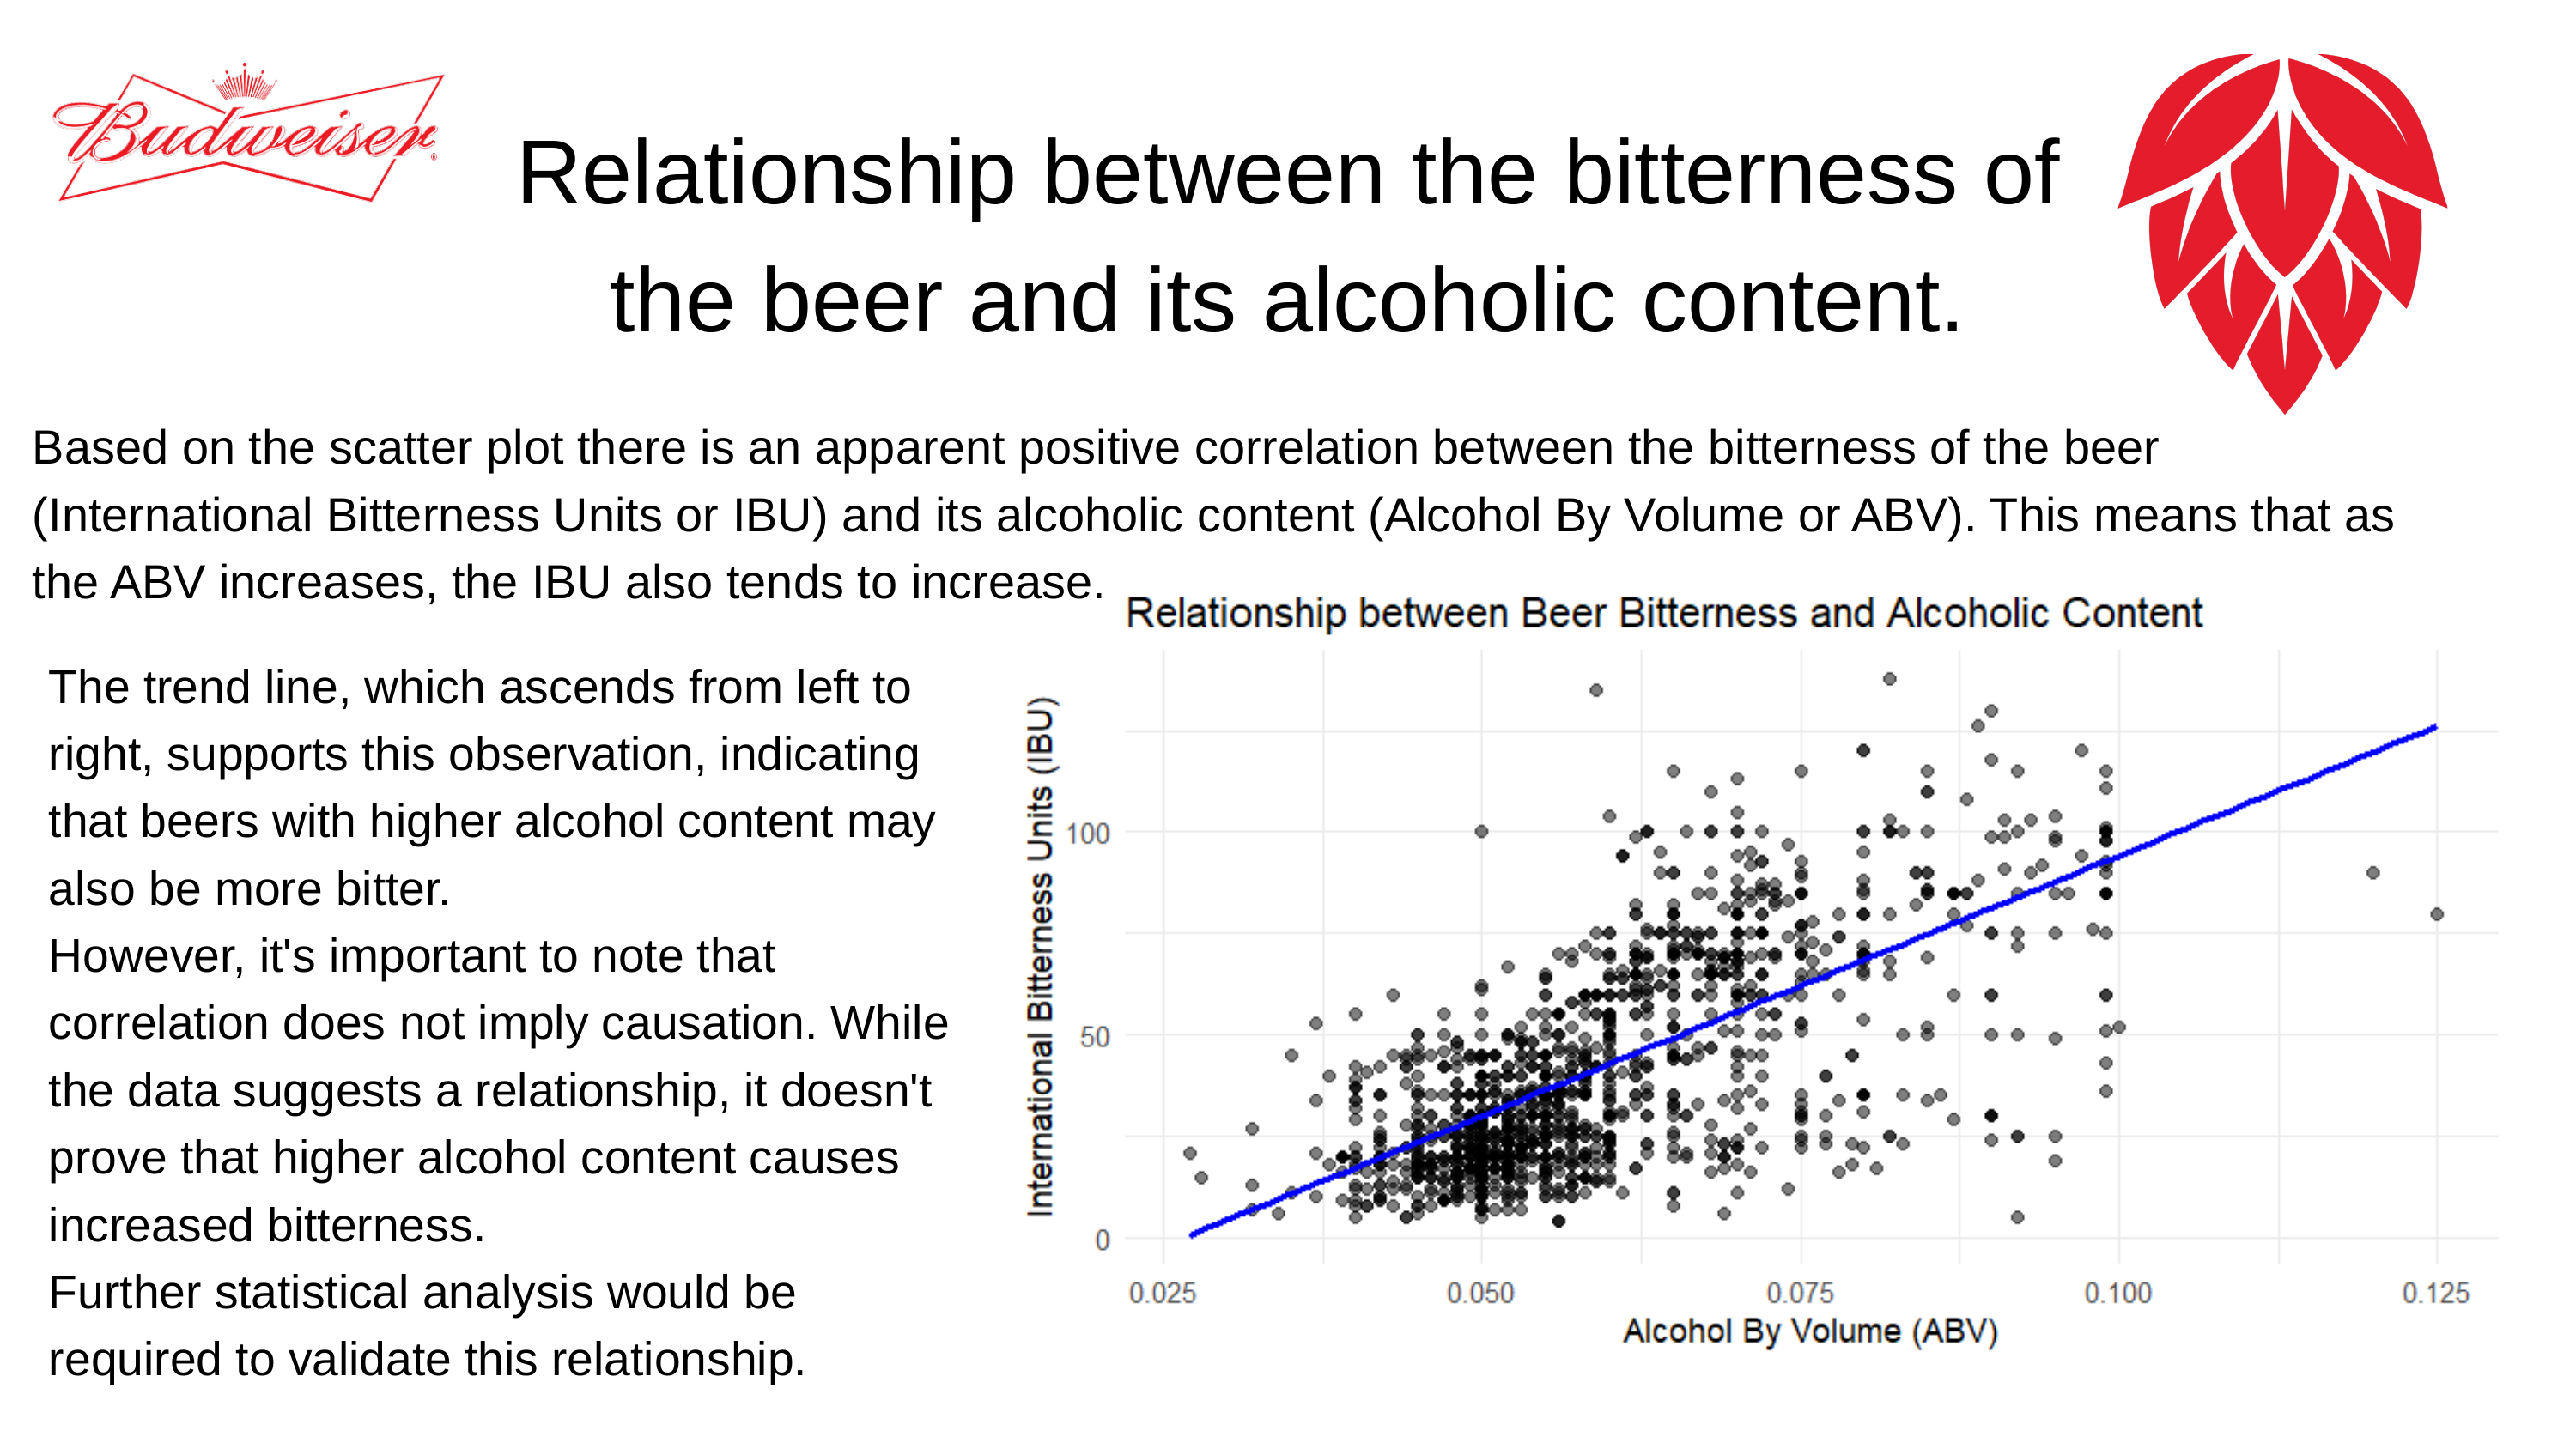

Relationship between the bitterness of the beer and its alcoholic content.
Based on the scatter plot there is an apparent positive correlation between the bitterness of the beer (International Bitterness Units or IBU) and its alcoholic content (Alcohol By Volume or ABV). This means that as the ABV increases, the IBU also tends to increase.

The trend line, which ascends from left to right, supports this observation, indicating that beers with higher alcohol content may also be more bitter.
However, it's important to note that correlation does not imply causation. While the data suggests a relationship, it doesn't prove that higher alcohol content causes increased bitterness.
Further statistical analysis would be required to validate this relationship.